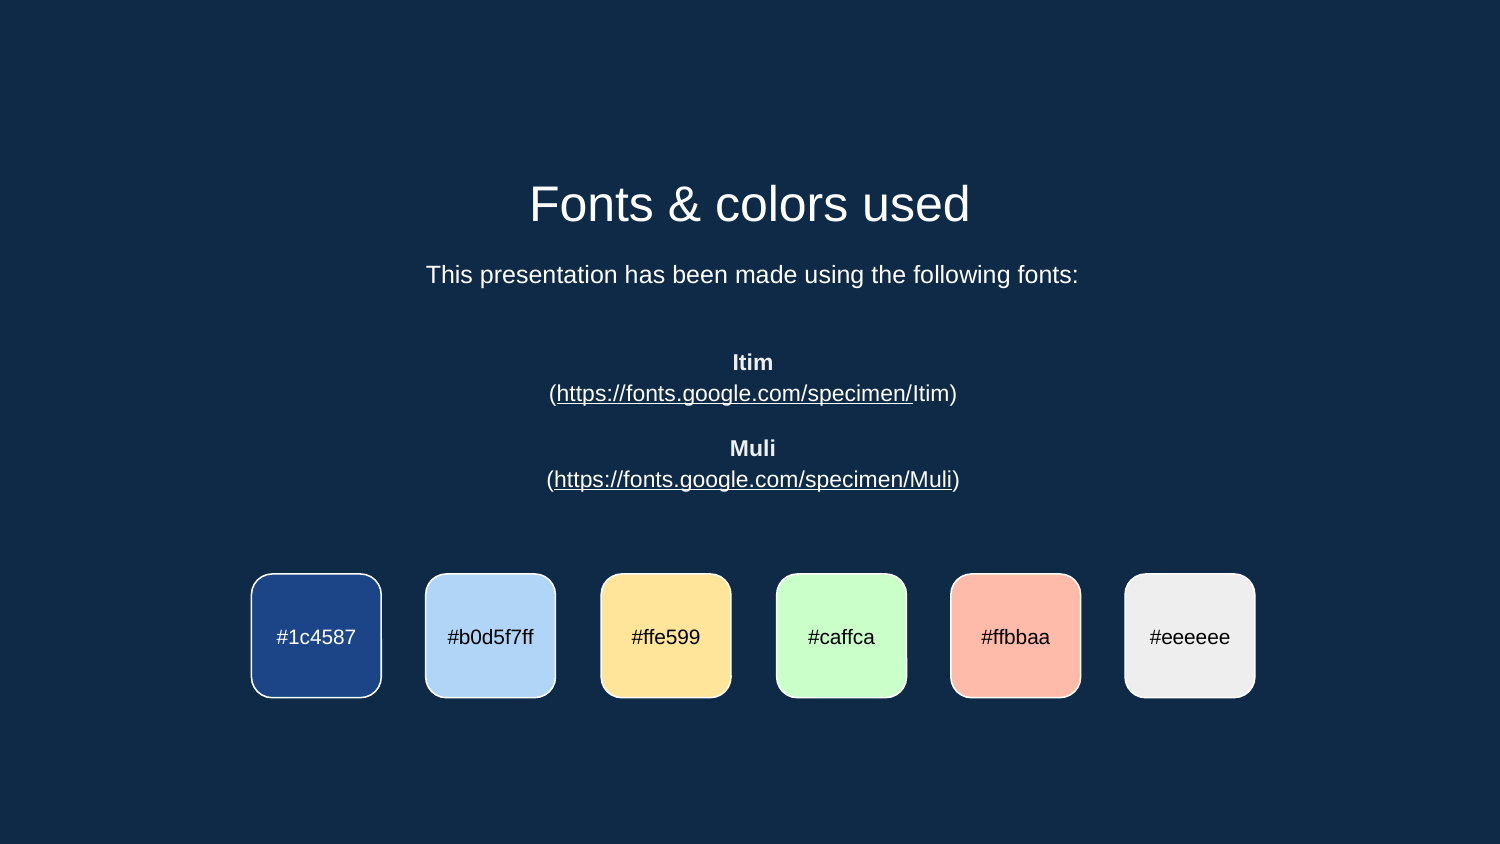

Fonts & colors used
This presentation has been made using the following fonts:

Itim
(https://fonts.google.com/specimen/Itim)

Muli
(https://fonts.google.com/specimen/Muli)

#1c4587

#b0d5f7ff

#ffe599

#caffca

#ffbbaa

#eeeeee